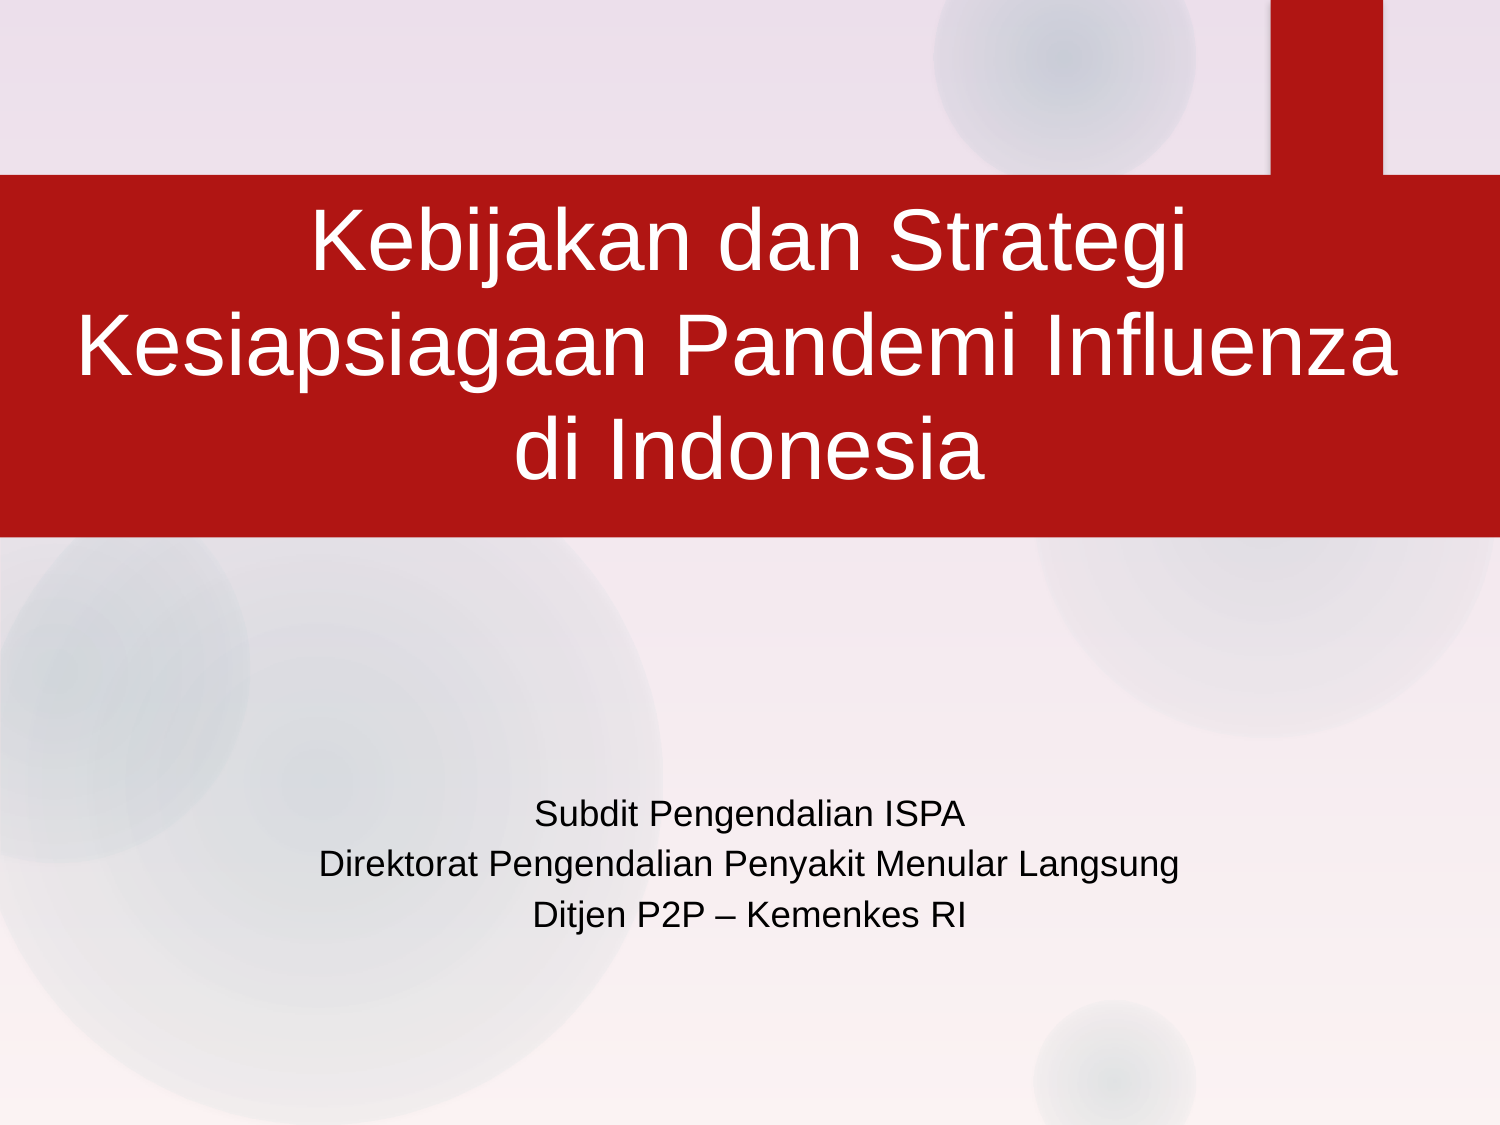

# Kebijakan dan Strategi Kesiapsiagaan Pandemi Influenza di Indonesia
Subdit Pengendalian ISPA
Direktorat Pengendalian Penyakit Menular Langsung
Ditjen P2P – Kemenkes RI